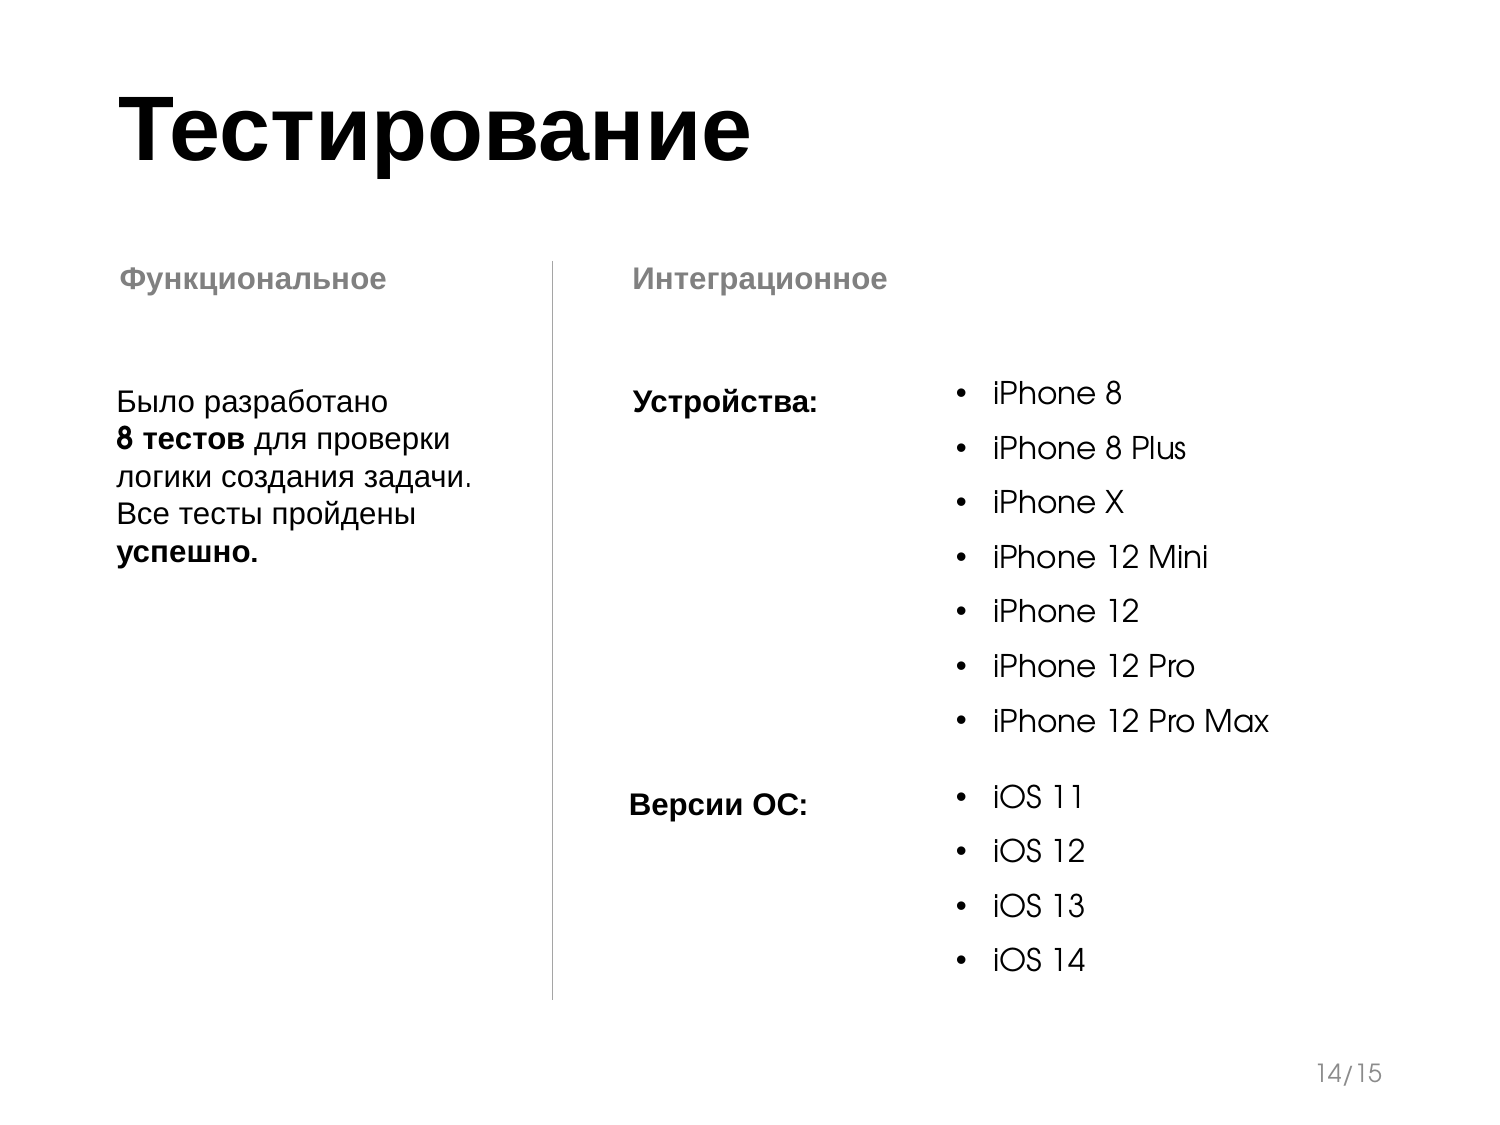

# Тестирование
Интеграционное
Функциональное
Было разработано
8 тестов для проверки логики создания задачи.
Все тесты пройдены успешно.
Устройства:
iPhone 8
iPhone 8 Plus
iPhone X
iPhone 12 Mini
iPhone 12
iPhone 12 Pro
iPhone 12 Pro Max

iOS 11
iOS 12
iOS 13
iOS 14
Версии ОС:
14/15